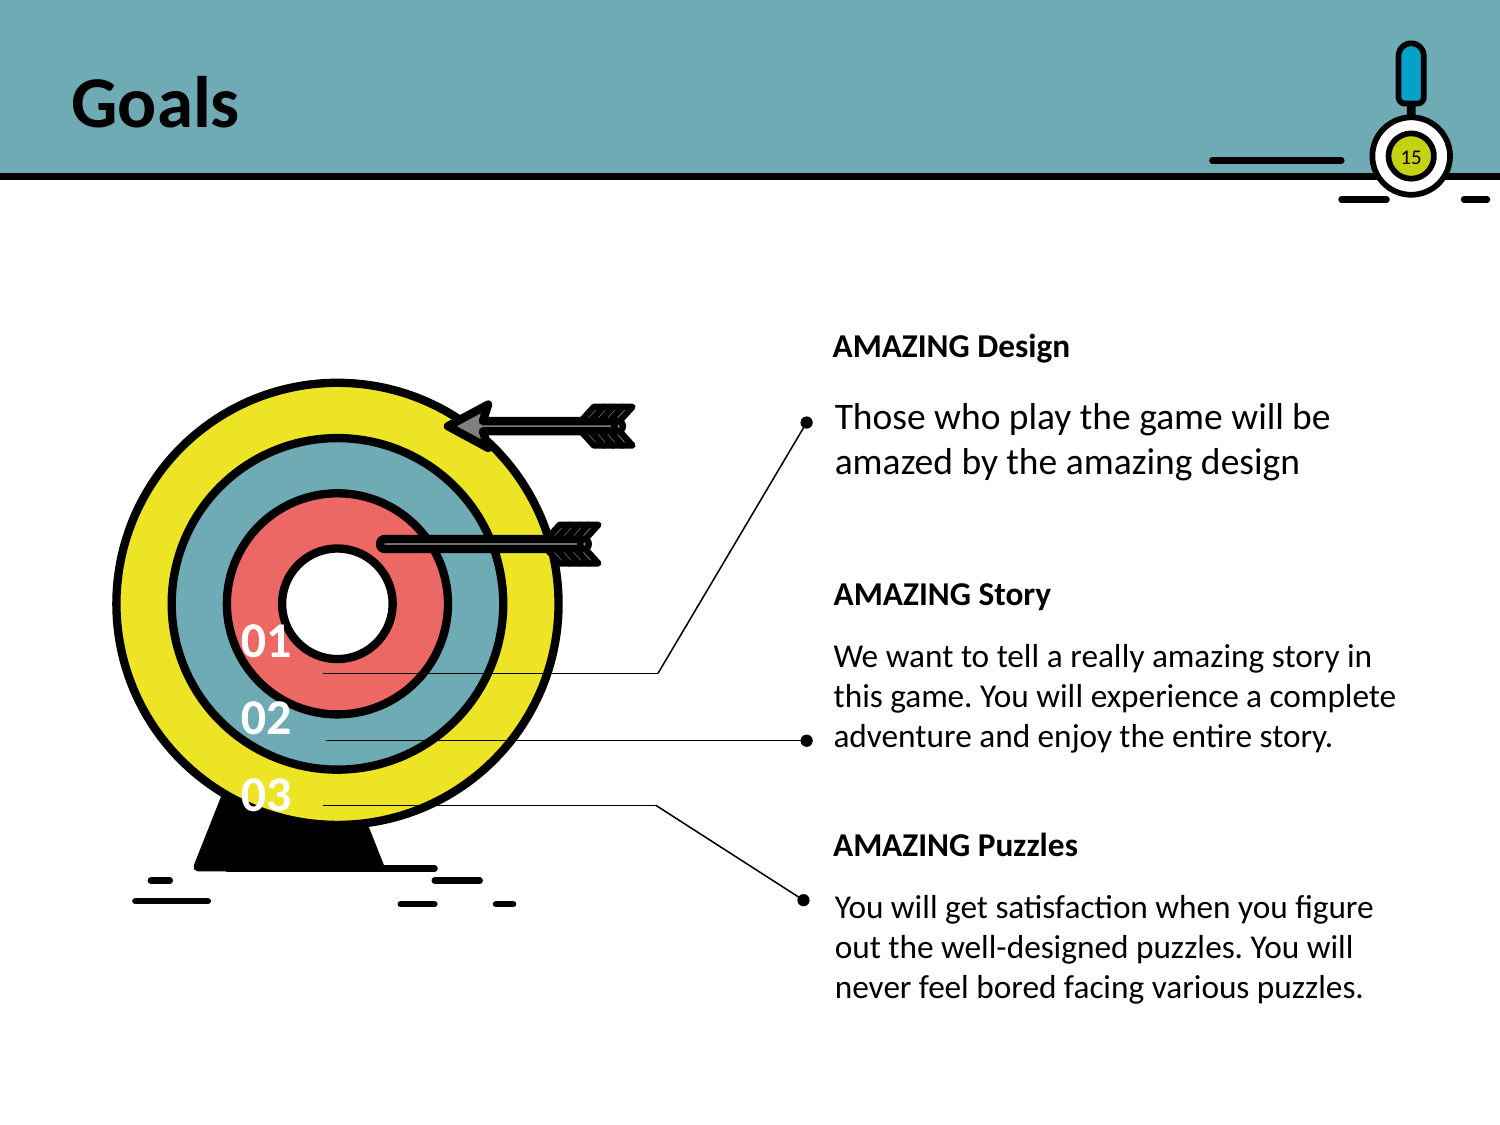

Goals
15
AMAZING Design
Those who play the game will be amazed by the amazing design

AMAZING Story
We want to tell a really amazing story in this game. You will experience a complete adventure and enjoy the entire story.
01
02
03

AMAZING Puzzles
You will get satisfaction when you figure out the well-designed puzzles. You will never feel bored facing various puzzles.